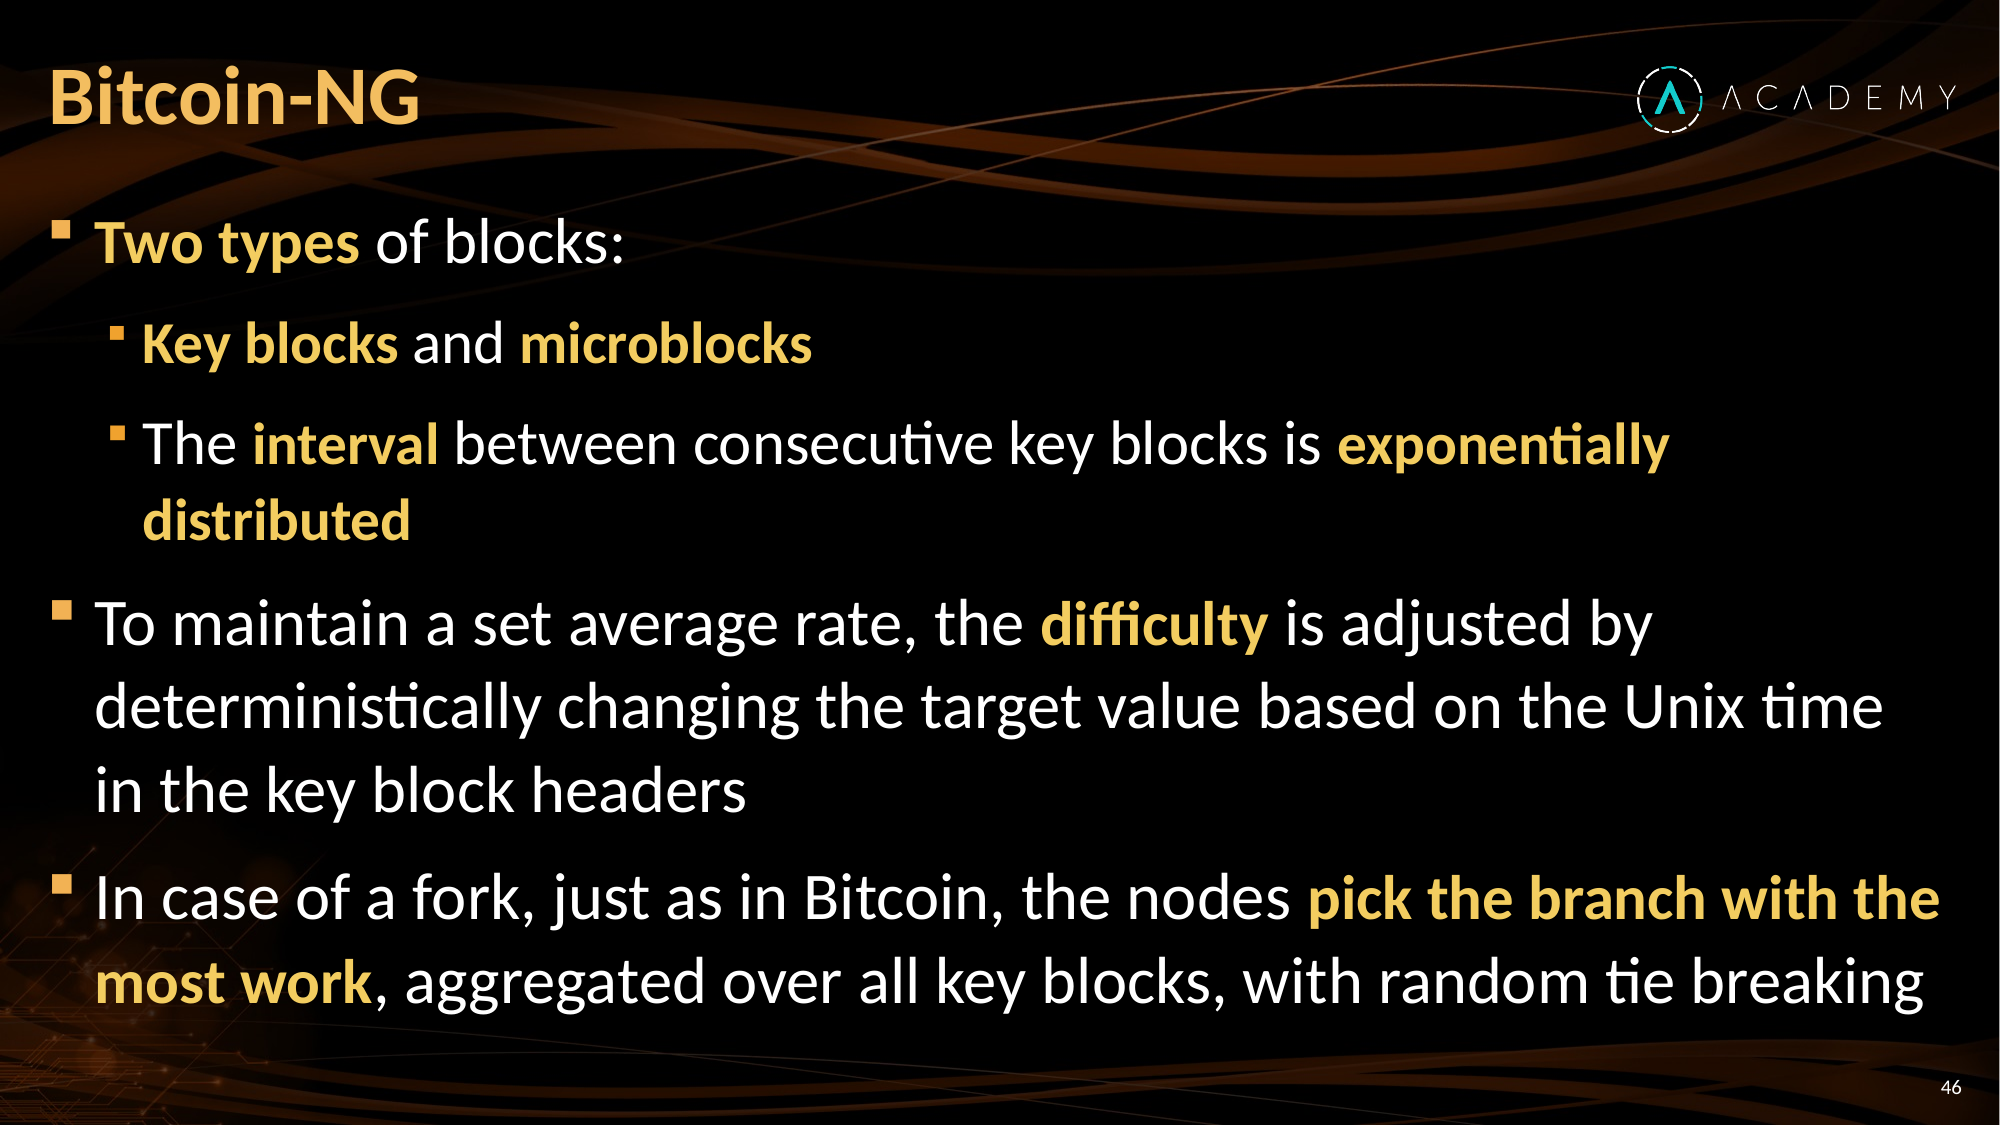

# Bitcoin-NG
Two types of blocks:
Key blocks and microblocks
The interval between consecutive key blocks is exponentially distributed
To maintain a set average rate, the difficulty is adjusted by deterministically changing the target value based on the Unix time in the key block headers
In case of a fork, just as in Bitcoin, the nodes pick the branch with the most work, aggregated over all key blocks, with random tie breaking
46